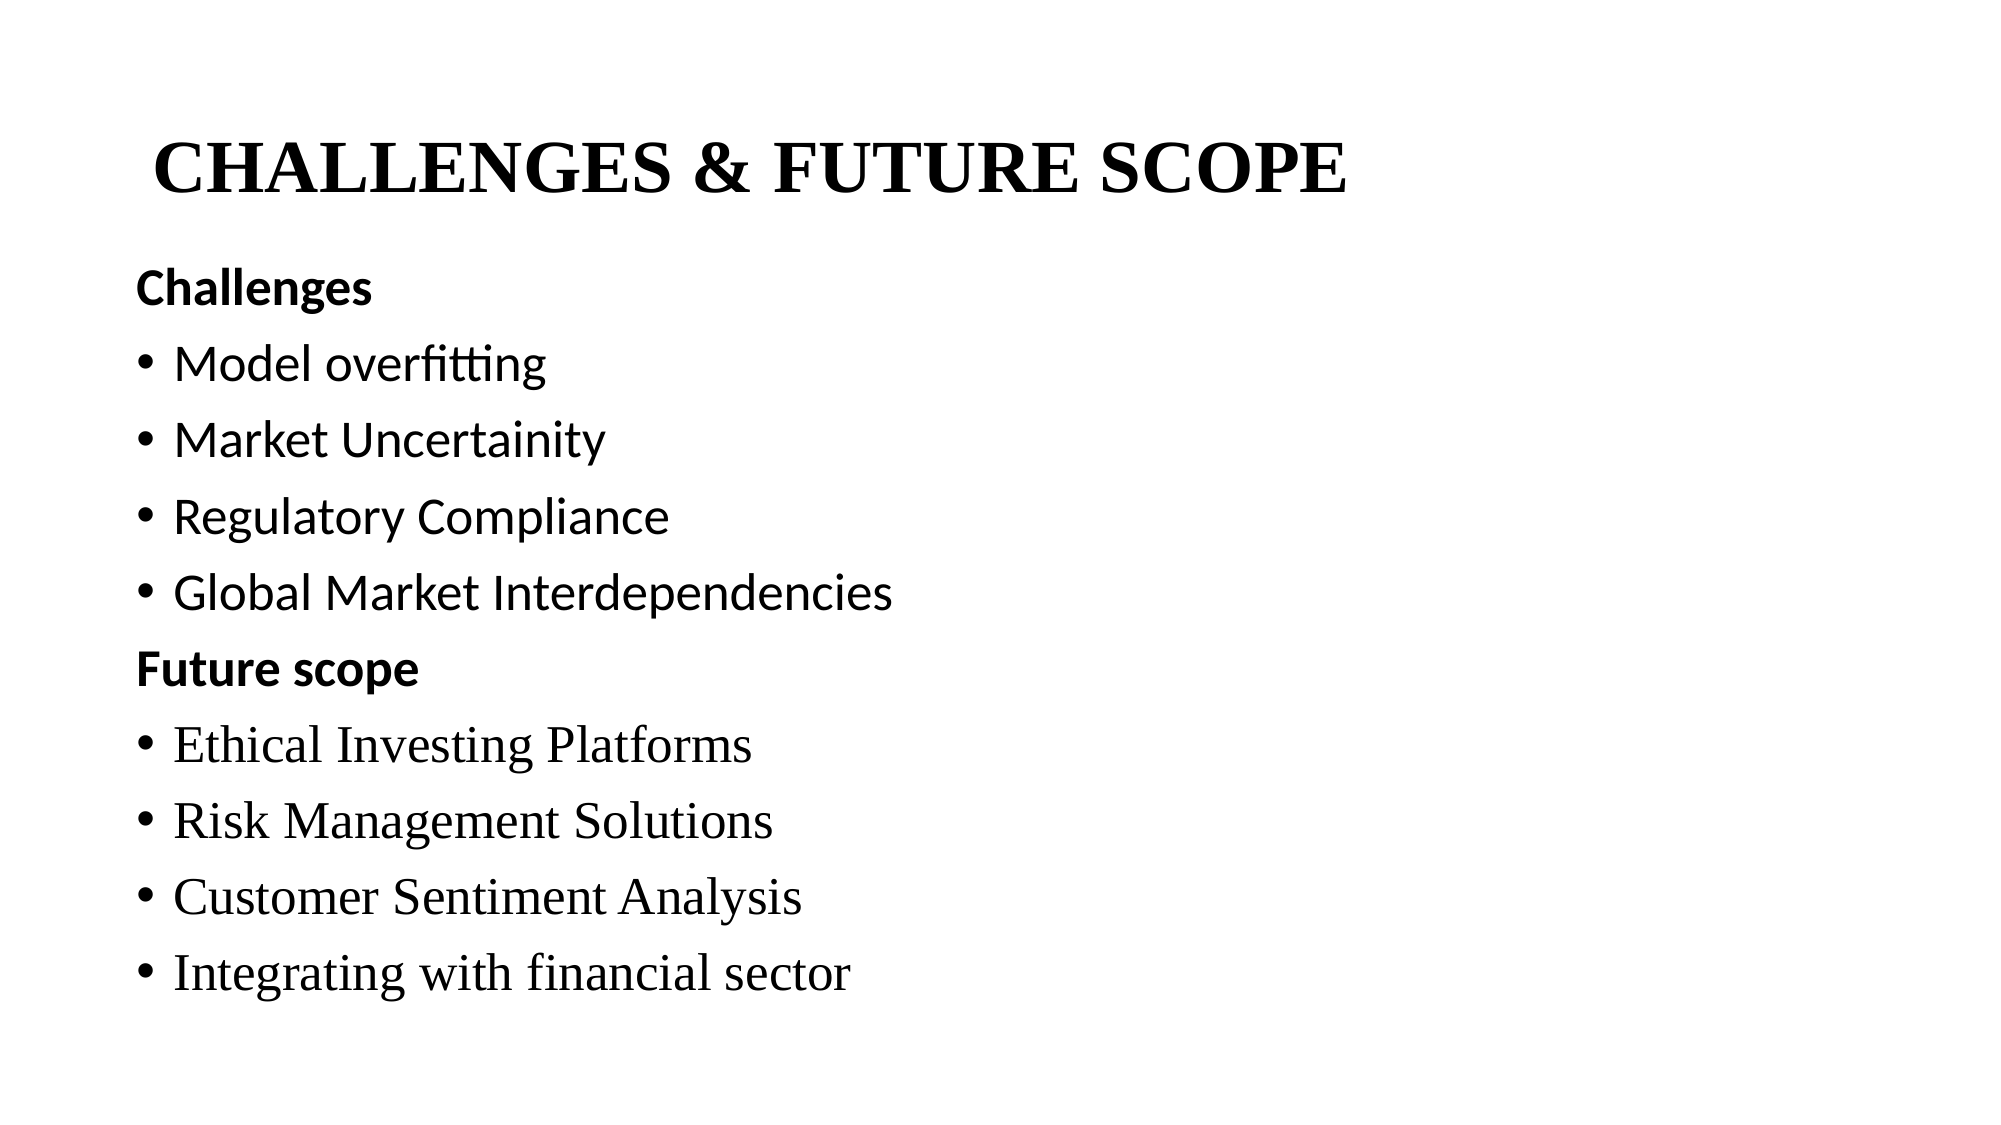

# CHALLENGES & FUTURE SCOPE
Challenges
Model overfitting
Market Uncertainity
Regulatory Compliance
Global Market Interdependencies
Future scope
Ethical Investing Platforms
Risk Management Solutions
Customer Sentiment Analysis
Integrating with financial sector